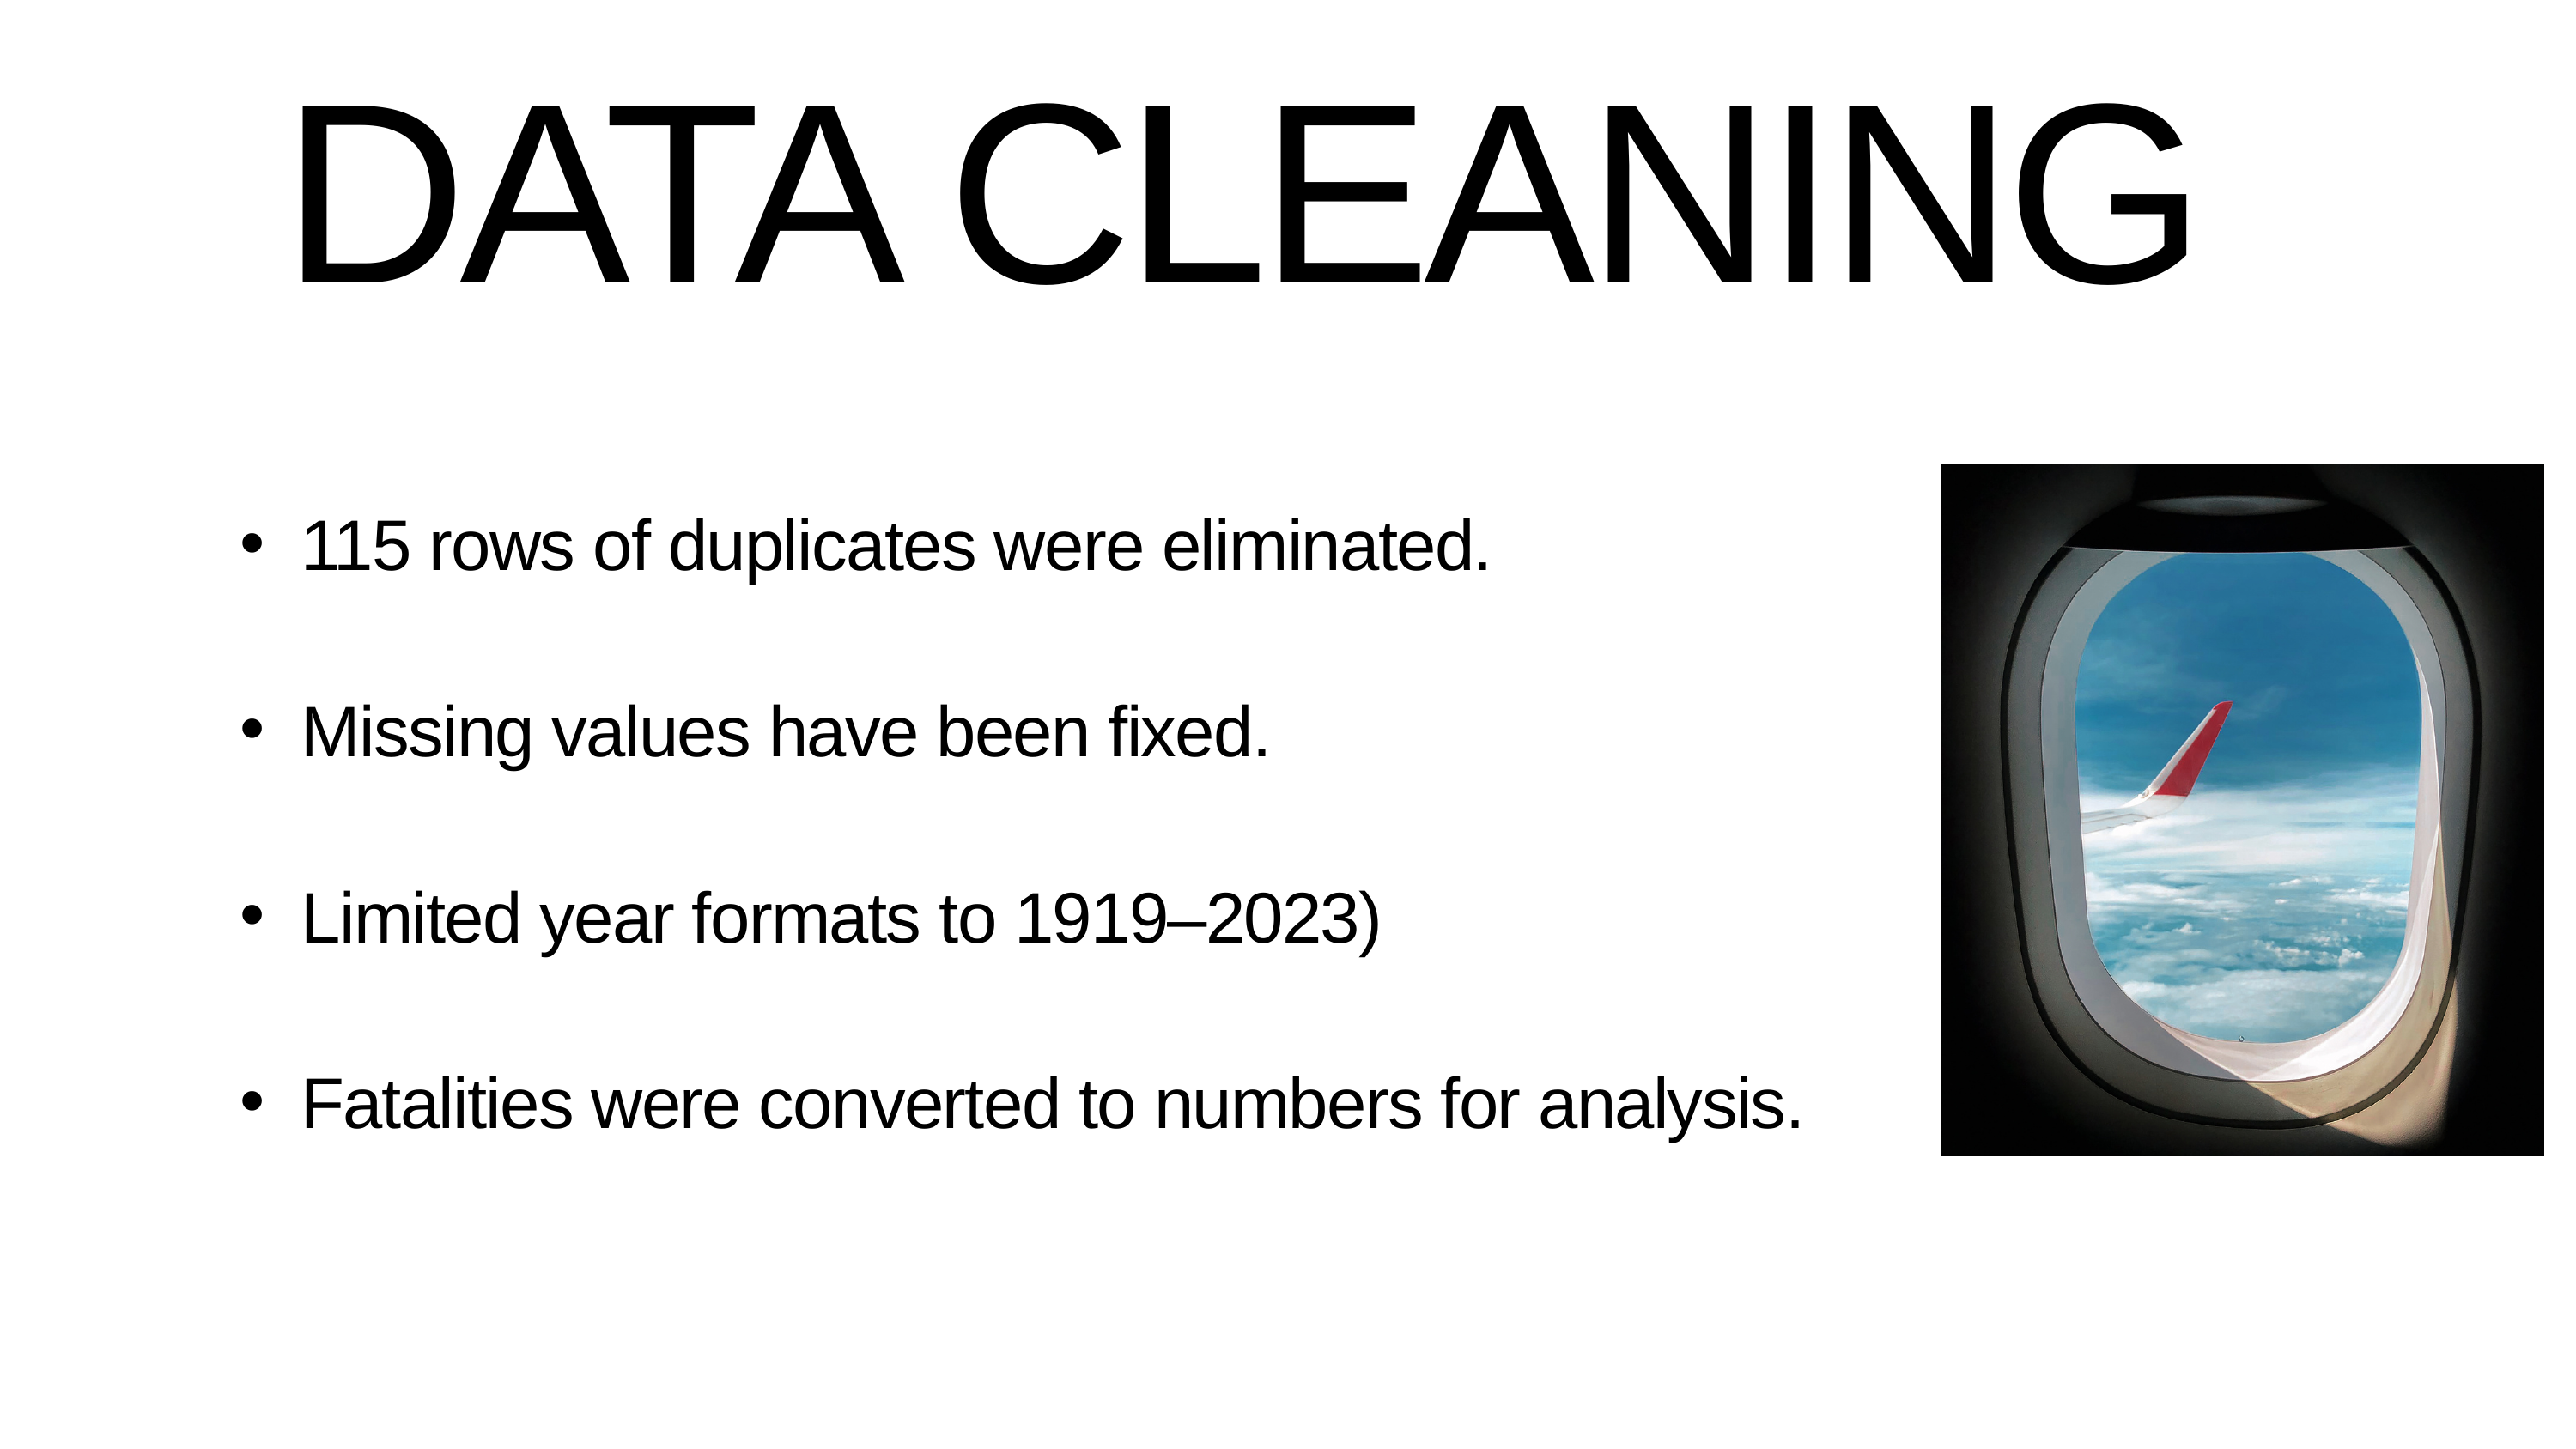

DATA CLEANING

115 rows of duplicates were eliminated.

Missing values have been fixed.

Limited year formats to 1919–2023)

Fatalities were converted to numbers for analysis.